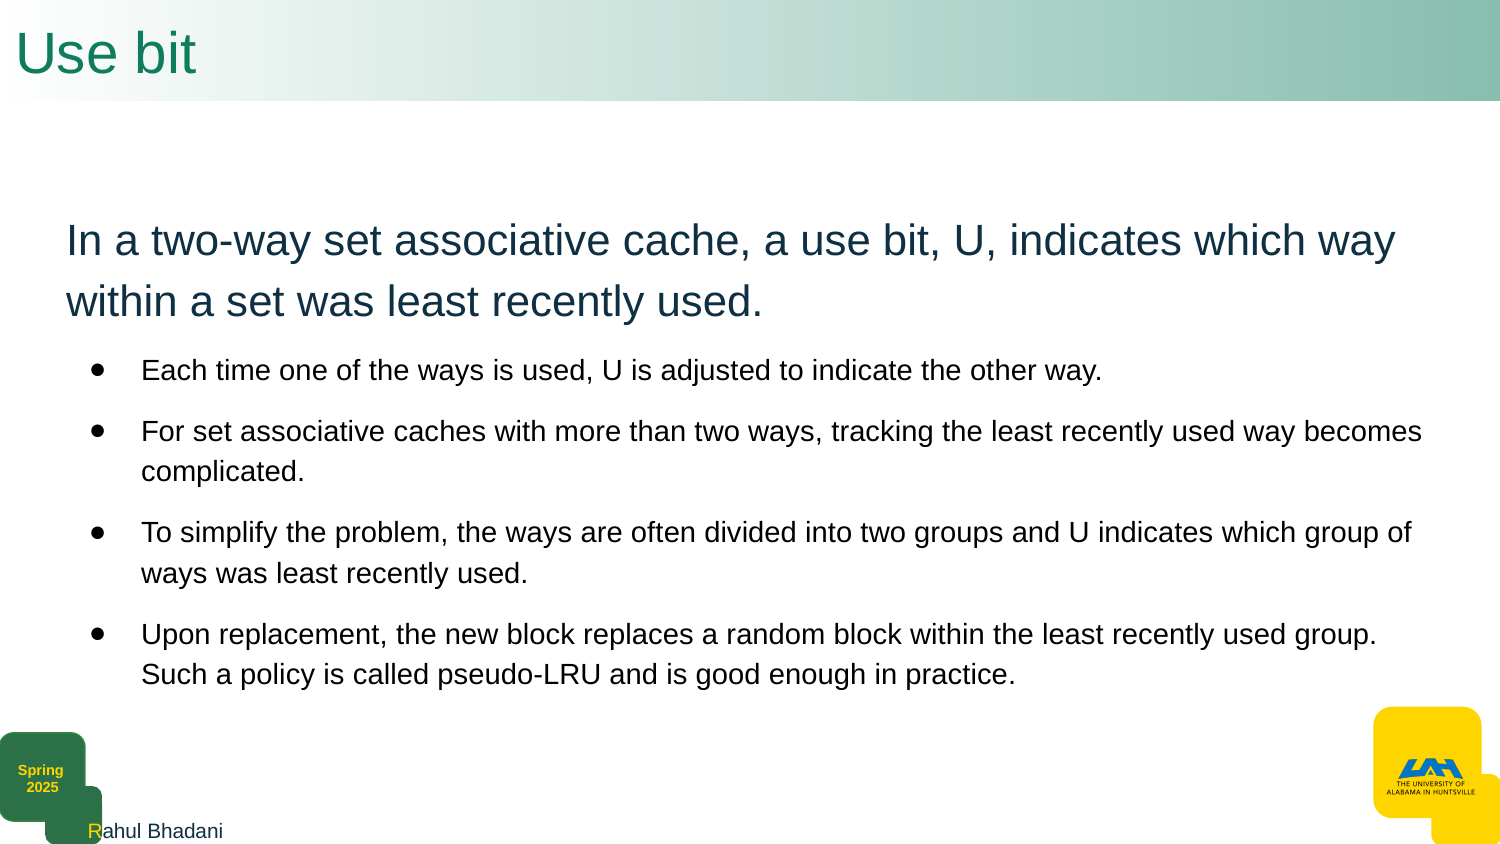

# Use bit
In a two-way set associative cache, a use bit, U, indicates which way within a set was least recently used.
Each time one of the ways is used, U is adjusted to indicate the other way.
For set associative caches with more than two ways, tracking the least recently used way becomes complicated.
To simplify the problem, the ways are often divided into two groups and U indicates which group of ways was least recently used.
Upon replacement, the new block replaces a random block within the least recently used group. Such a policy is called pseudo-LRU and is good enough in practice.